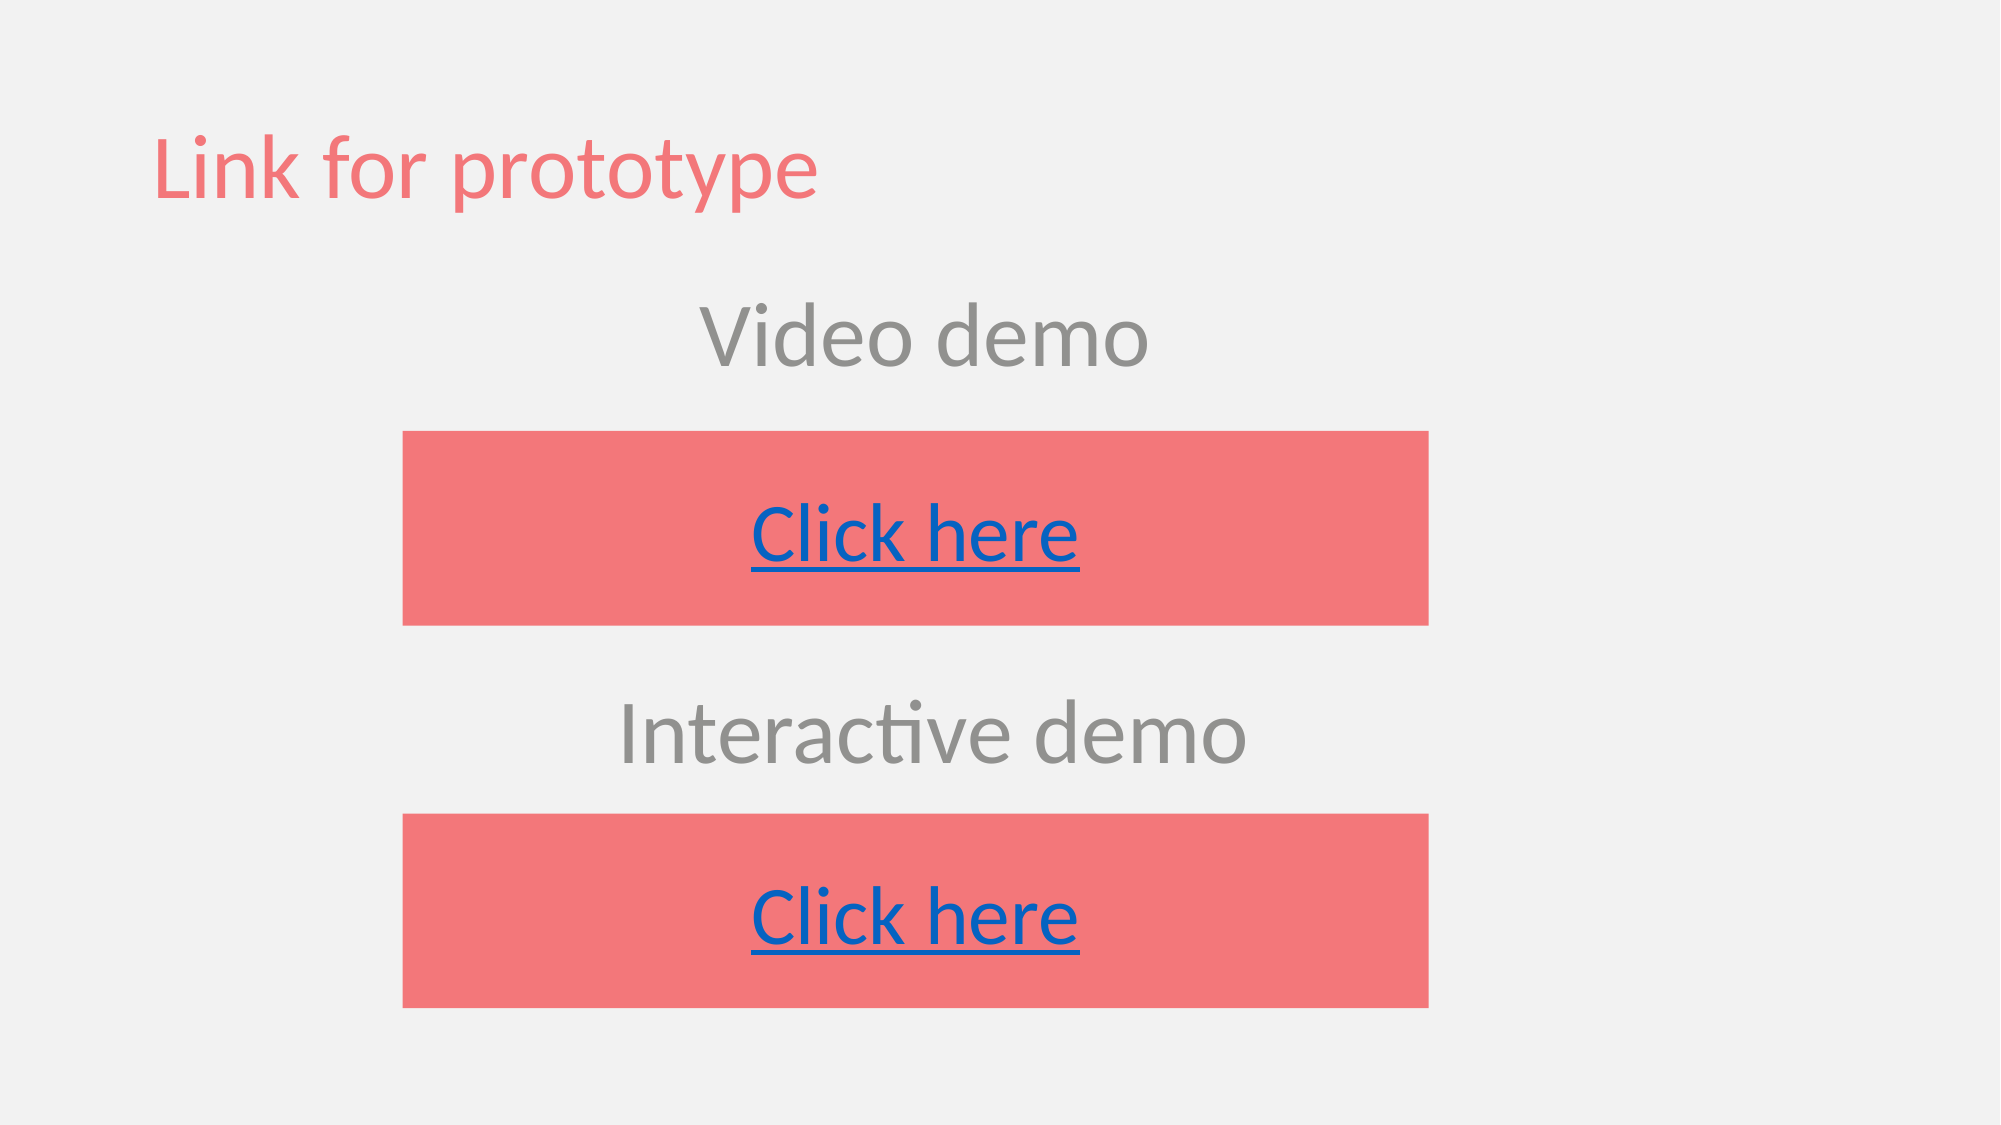

# Link for prototype
Video demo
Click here
Interactive demo
Click here